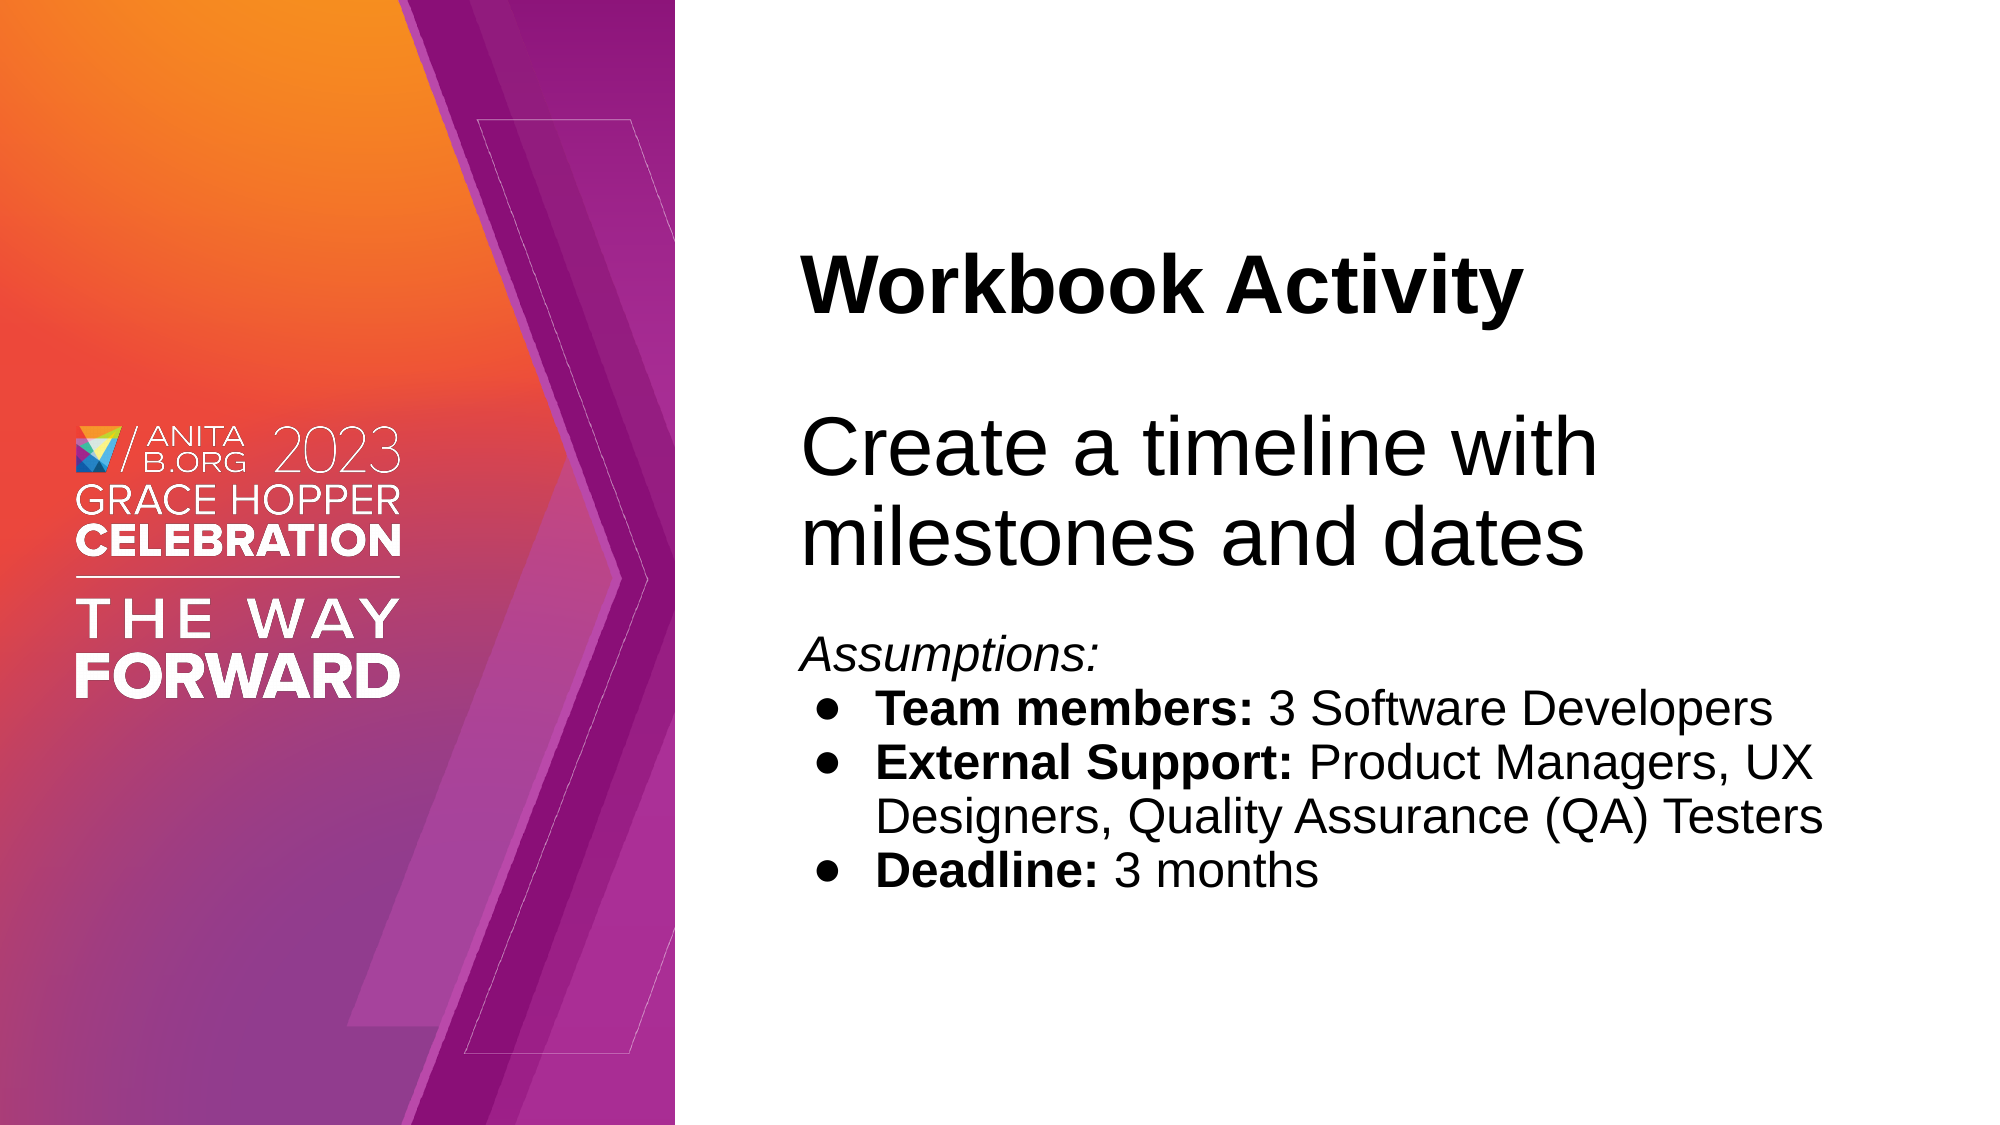

# Workbook Activity
Create a timeline with milestones and dates

Assumptions:
Team members: 3 Software Developers
External Support: Product Managers, UX Designers, Quality Assurance (QA) Testers
Deadline: 3 months